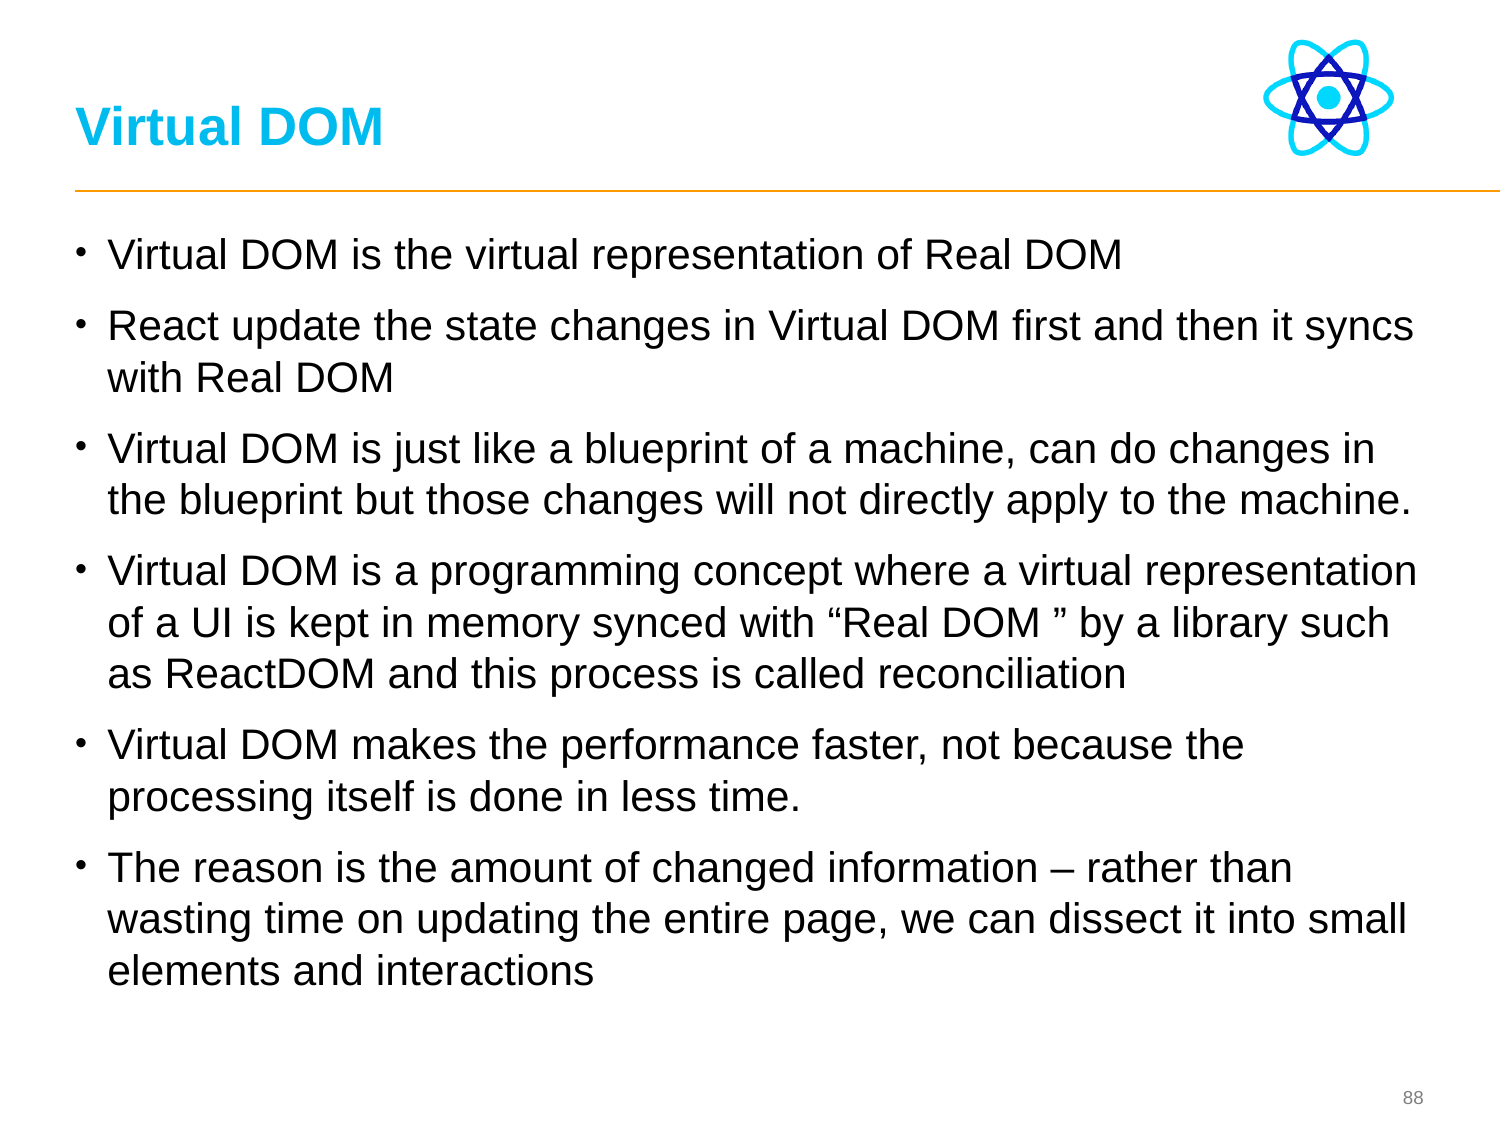

# Virtual DOM
Virtual DOM is the virtual representation of Real DOM
React update the state changes in Virtual DOM first and then it syncs with Real DOM
Virtual DOM is just like a blueprint of a machine, can do changes in the blueprint but those changes will not directly apply to the machine.
Virtual DOM is a programming concept where a virtual representation of a UI is kept in memory synced with “Real DOM ” by a library such as ReactDOM and this process is called reconciliation
Virtual DOM makes the performance faster, not because the processing itself is done in less time.
The reason is the amount of changed information – rather than wasting time on updating the entire page, we can dissect it into small elements and interactions